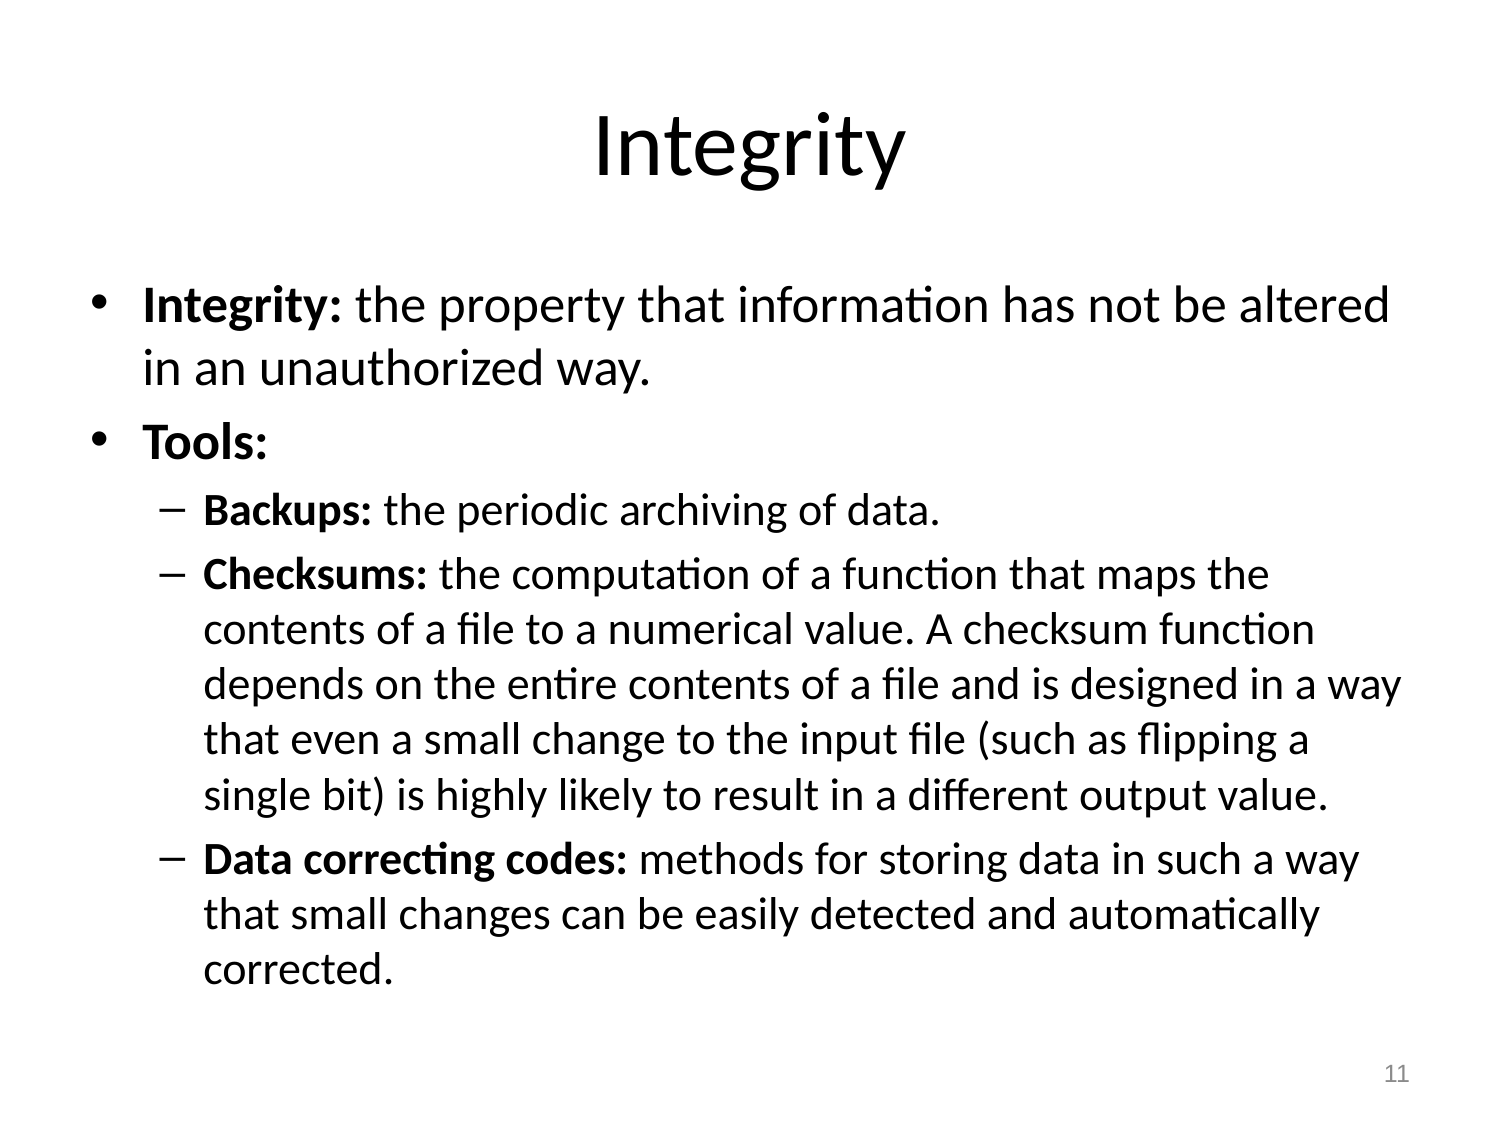

# Integrity
Integrity: the property that information has not be altered in an unauthorized way.
Tools:
Backups: the periodic archiving of data.
Checksums: the computation of a function that maps the contents of a file to a numerical value. A checksum function depends on the entire contents of a file and is designed in a way that even a small change to the input file (such as flipping a single bit) is highly likely to result in a different output value.
Data correcting codes: methods for storing data in such a way that small changes can be easily detected and automatically corrected.
11